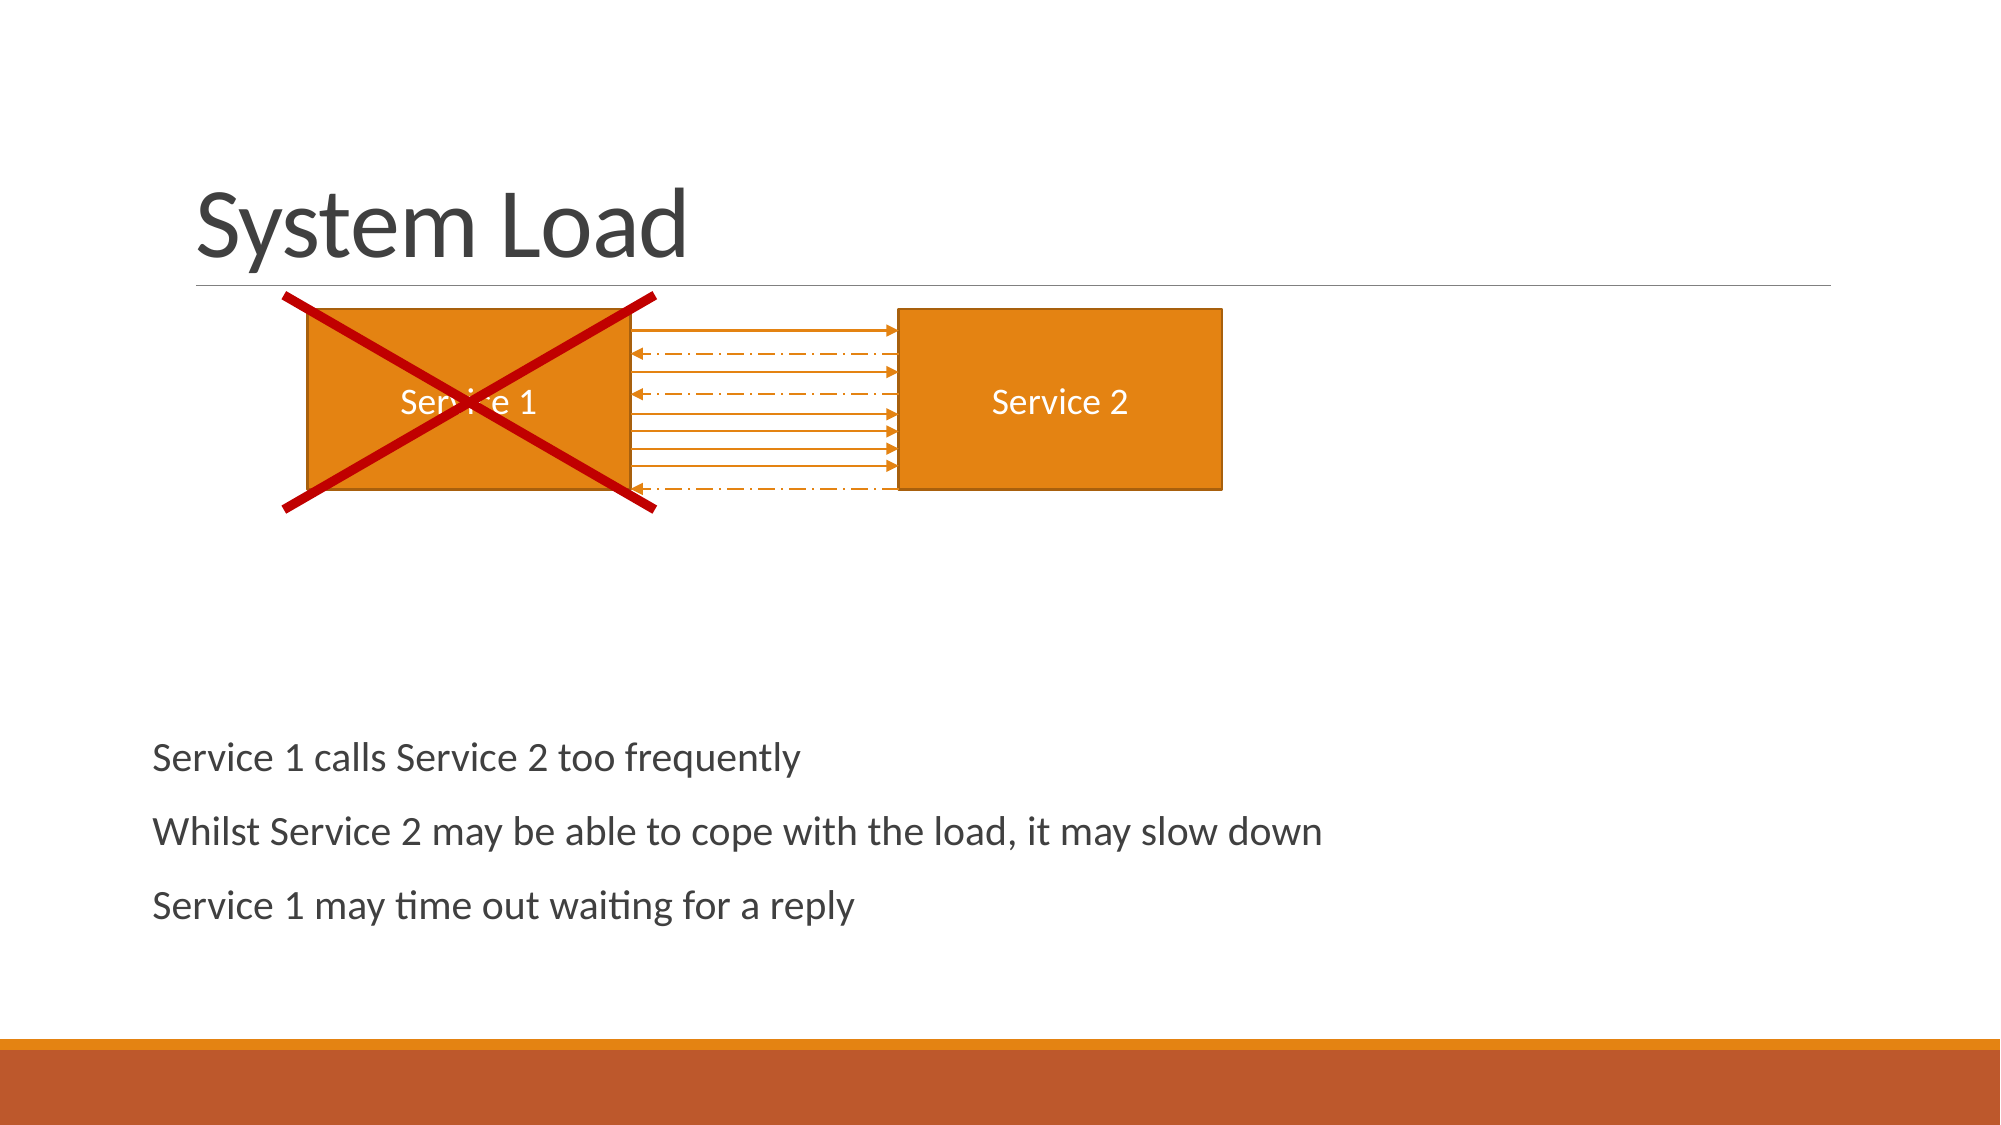

# System Load
Service 1
Service 2
Service 1 calls Service 2 too frequently
Whilst Service 2 may be able to cope with the load, it may slow down
Service 1 may time out waiting for a reply